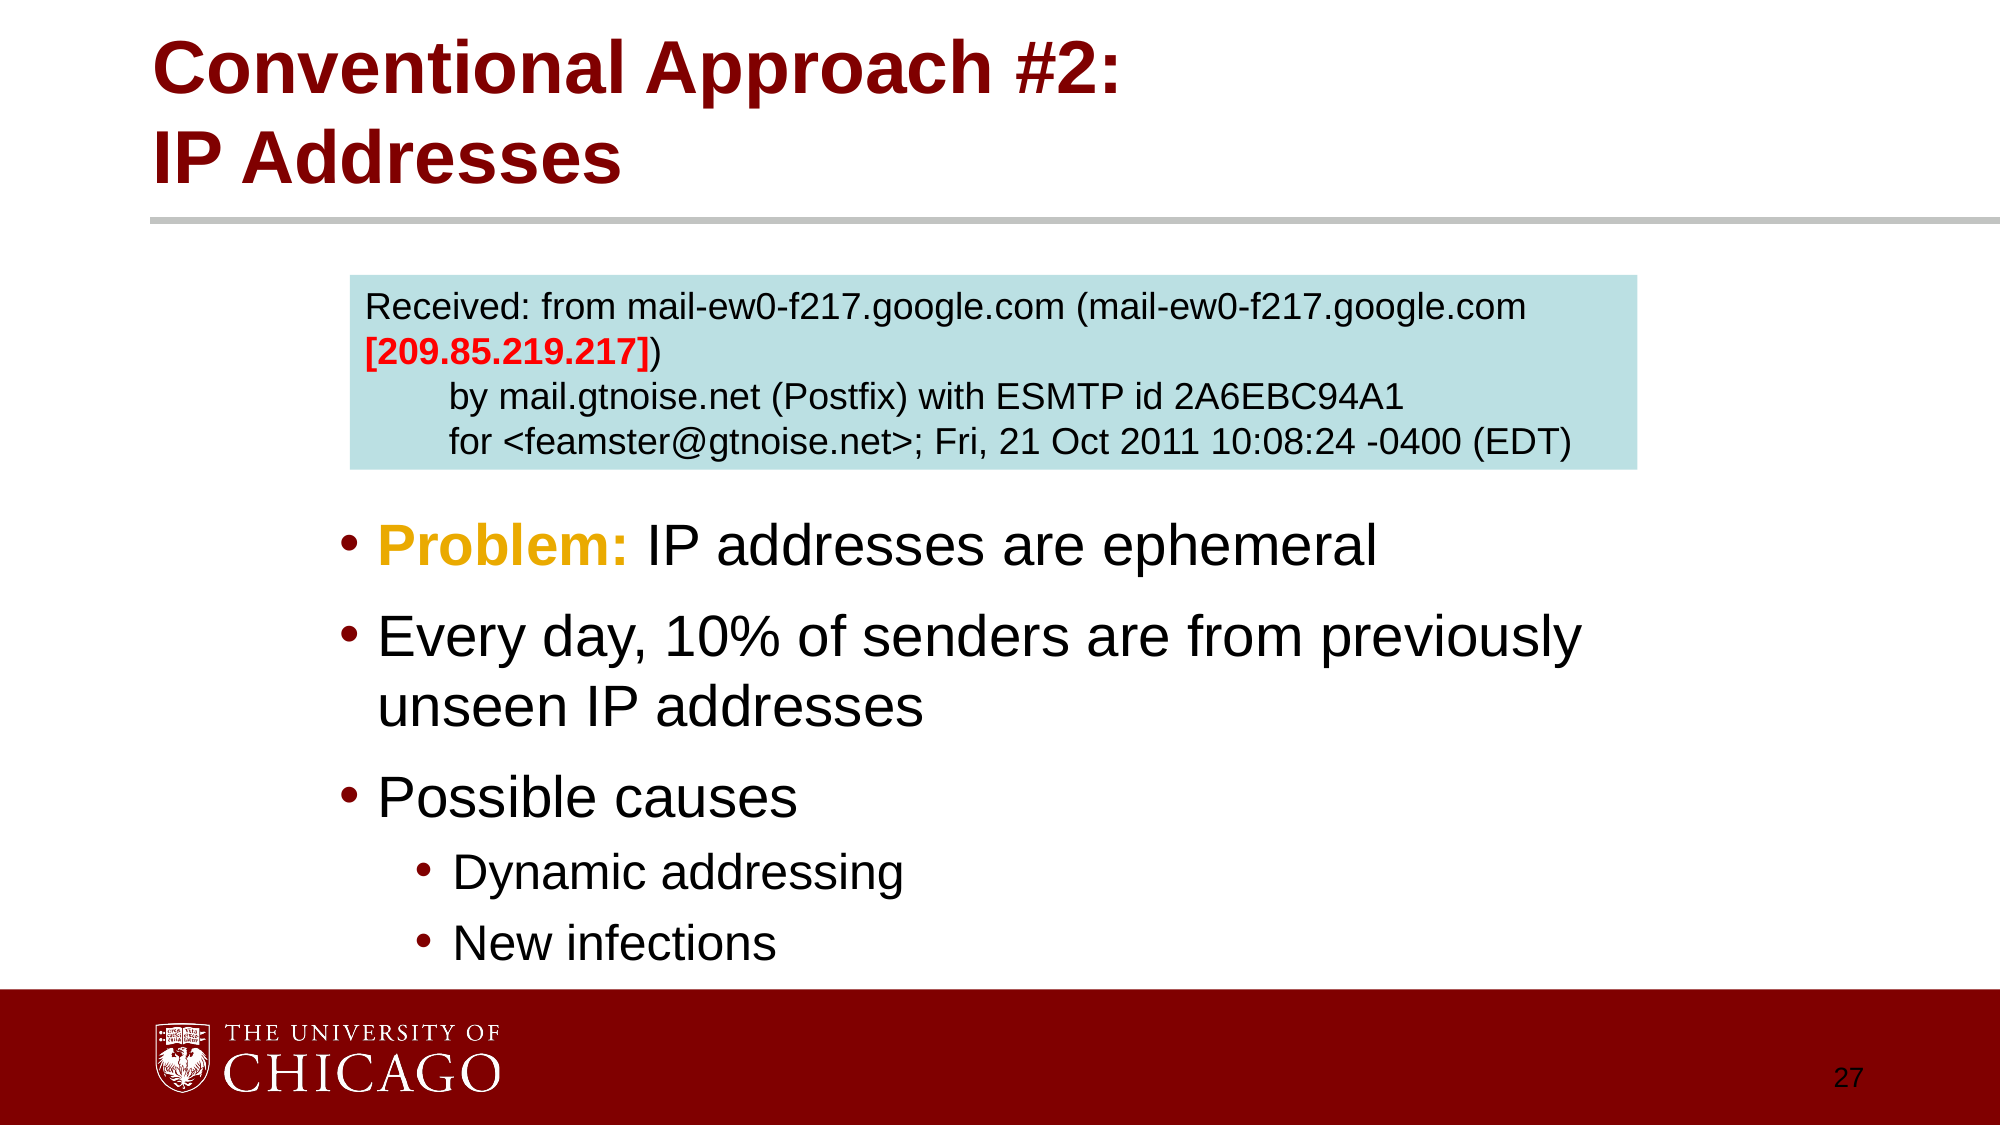

# Conventional Approach #2: IP Addresses
Received: from mail-ew0-f217.google.com (mail-ew0-f217.google.com [209.85.219.217])
        by mail.gtnoise.net (Postfix) with ESMTP id 2A6EBC94A1
        for <feamster@gtnoise.net>; Fri, 21 Oct 2011 10:08:24 -0400 (EDT)
Problem: IP addresses are ephemeral
Every day, 10% of senders are from previously unseen IP addresses
Possible causes
Dynamic addressing
New infections
27